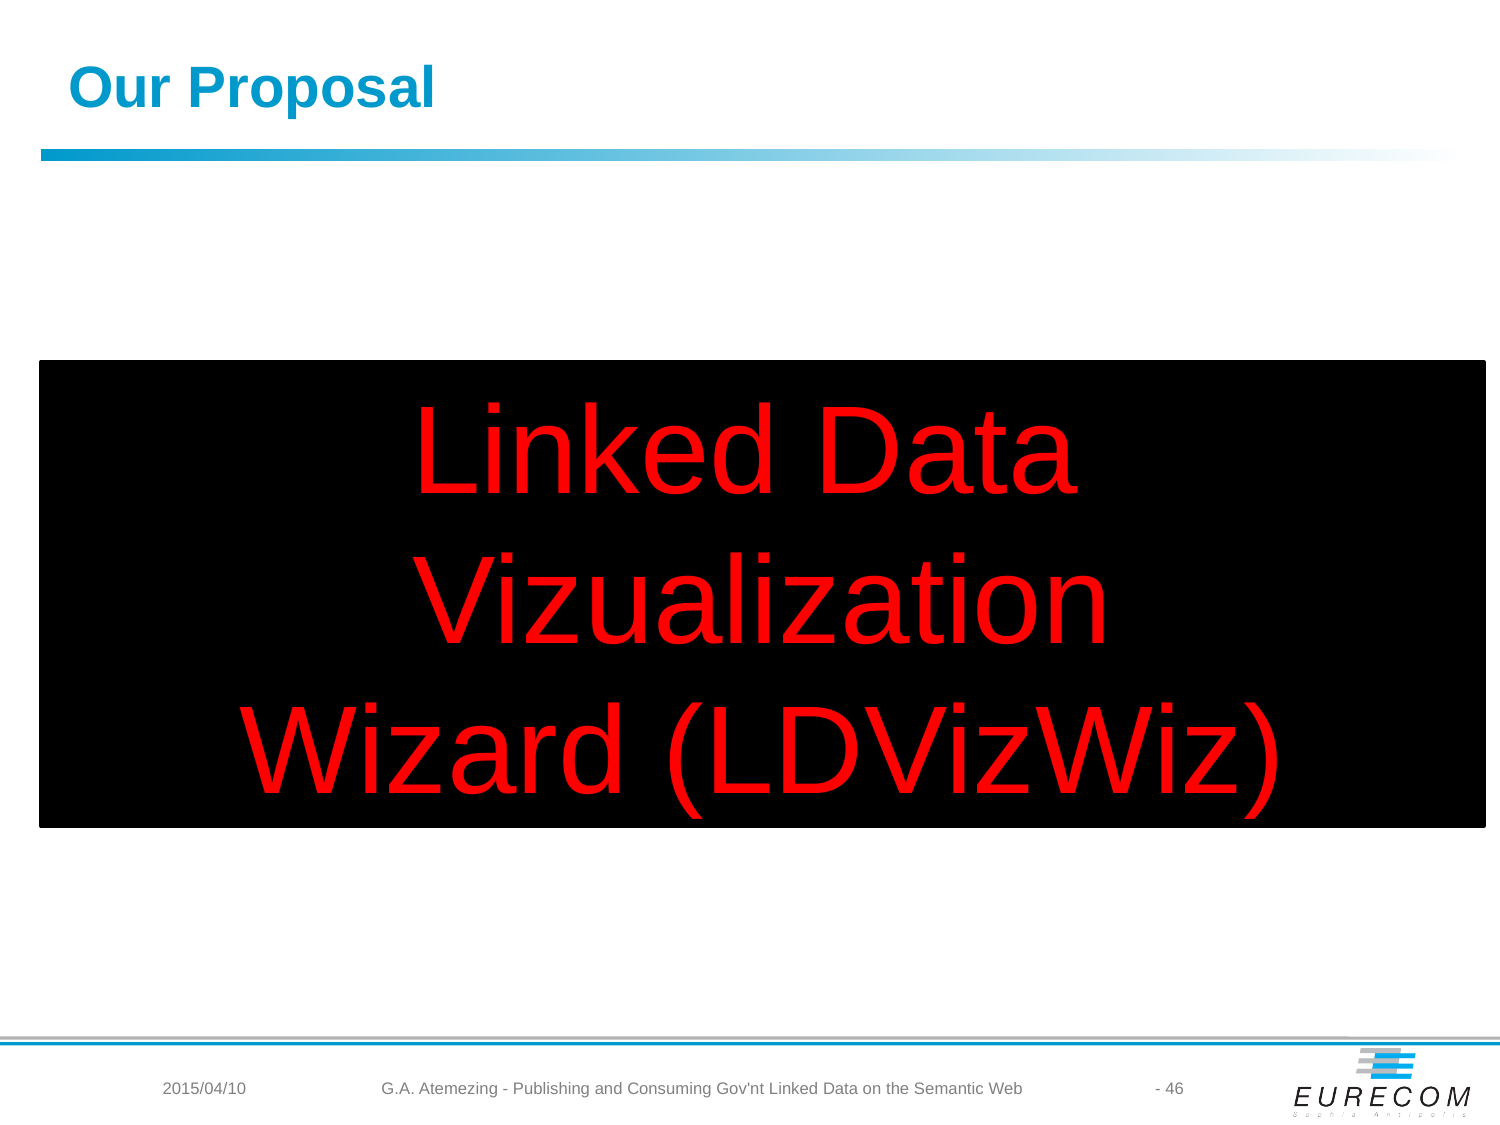

# Our Proposal

Linked Data
Vizualization
Wizard (LDVizWiz)
2015/04/10
G.A. Atemezing - Publishing and Consuming Gov'nt Linked Data on the Semantic Web
- 46